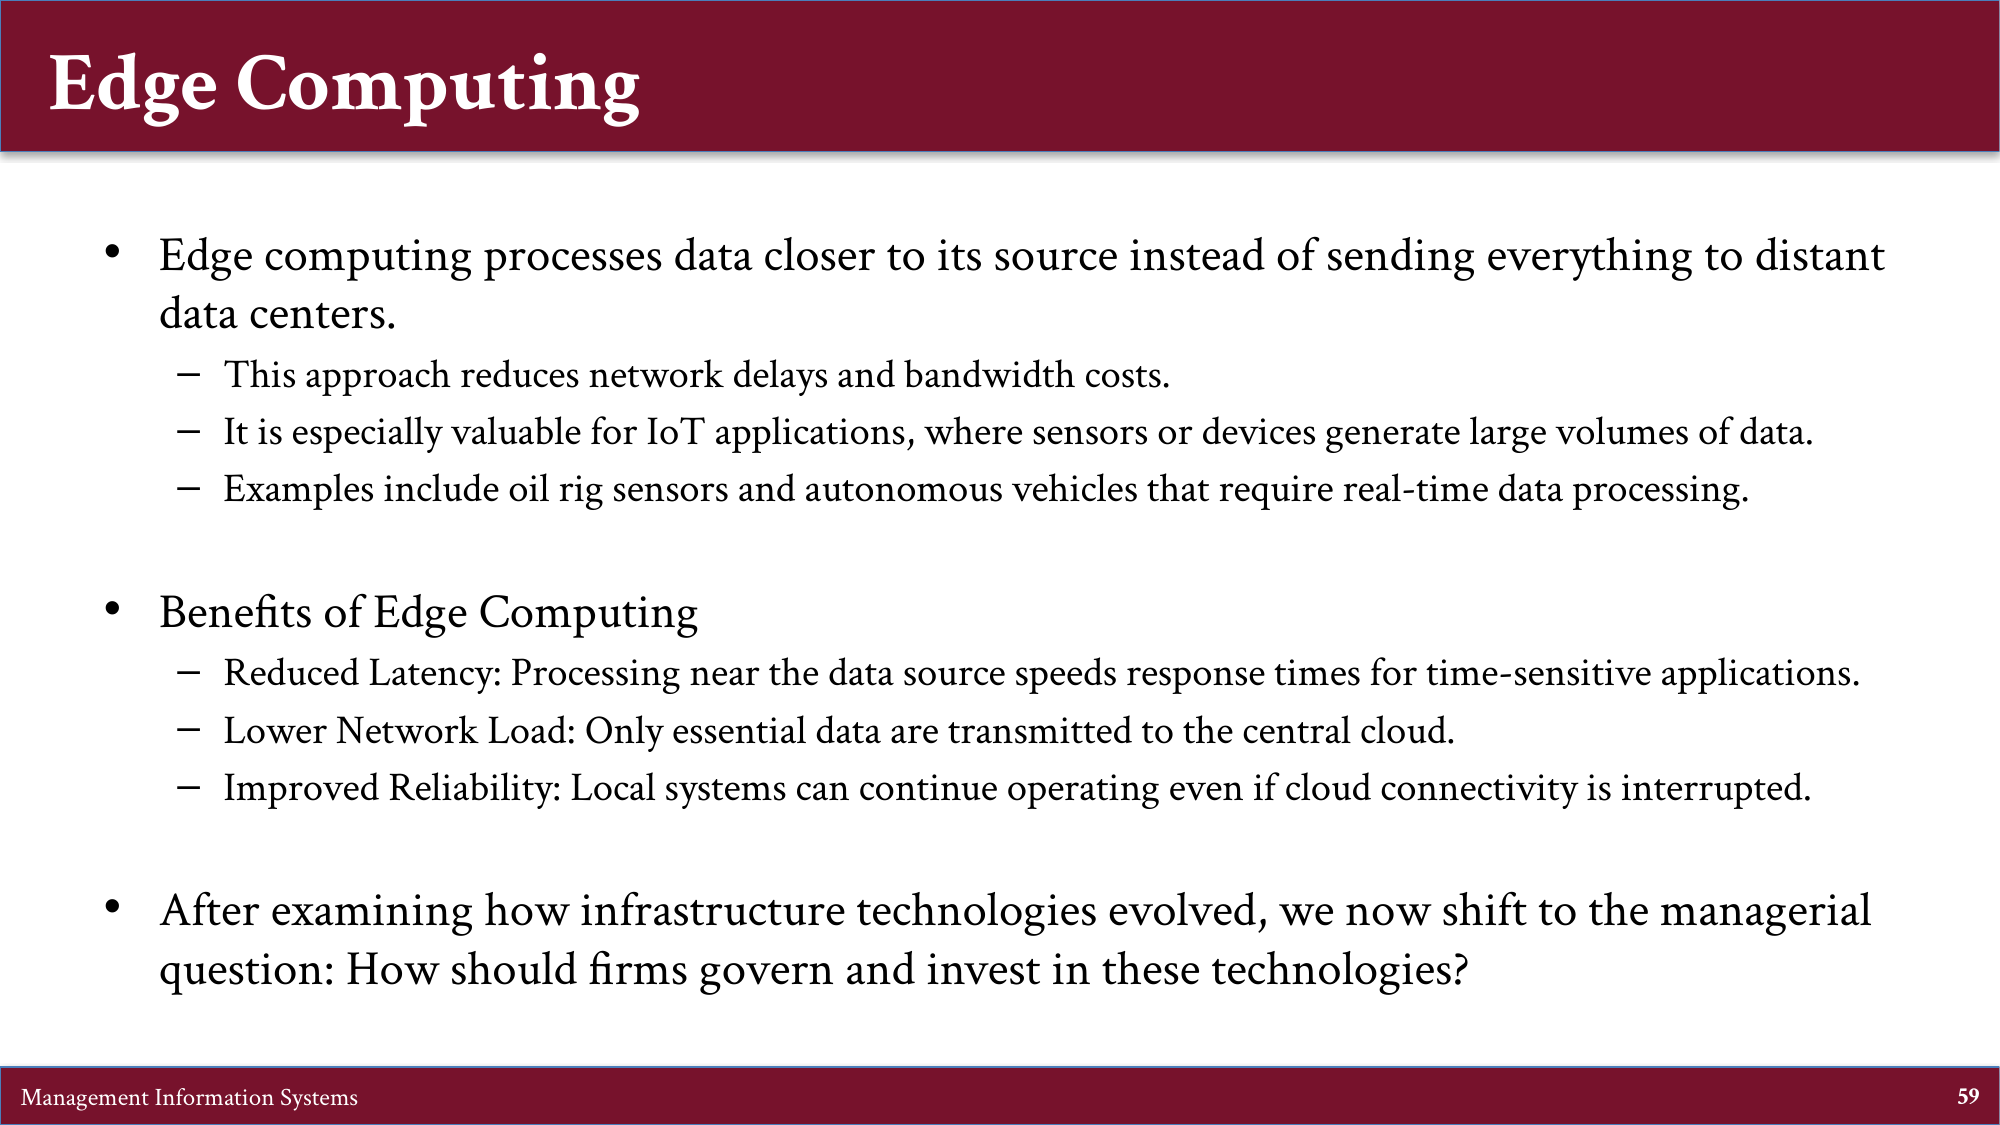

# Edge Computing
Edge computing processes data closer to its source instead of sending everything to distant data centers.
This approach reduces network delays and bandwidth costs.
It is especially valuable for IoT applications, where sensors or devices generate large volumes of data.
Examples include oil rig sensors and autonomous vehicles that require real-time data processing.

Benefits of Edge Computing
Reduced Latency: Processing near the data source speeds response times for time-sensitive applications.
Lower Network Load: Only essential data are transmitted to the central cloud.
Improved Reliability: Local systems can continue operating even if cloud connectivity is interrupted.

After examining how infrastructure technologies evolved, we now shift to the managerial question: How should firms govern and invest in these technologies?

 Management Information Systems
59